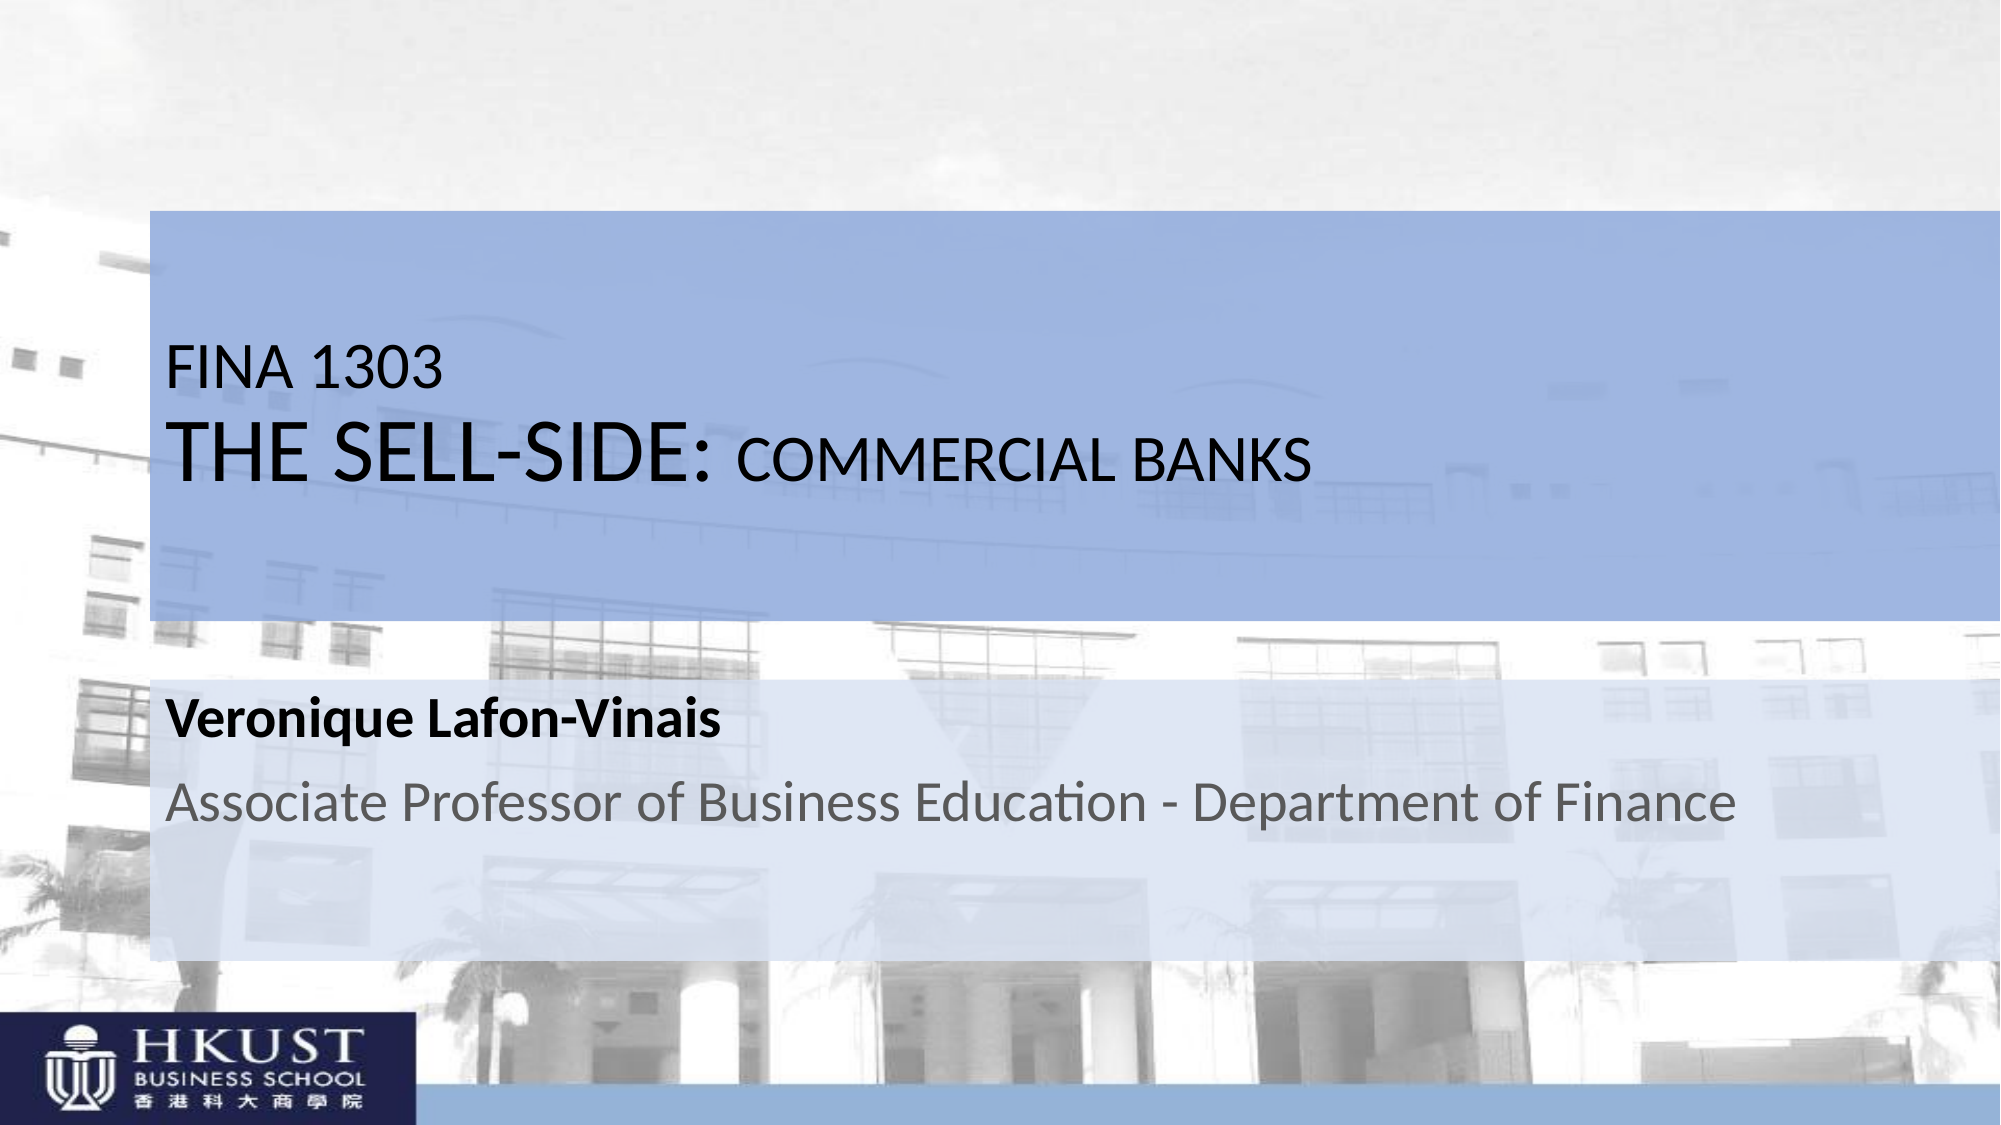

# FINA 1303 THE SELL-SIDE: COMMERCIAL BANKS
Veronique Lafon-Vinais
Associate Professor of Business Education - Department of Finance